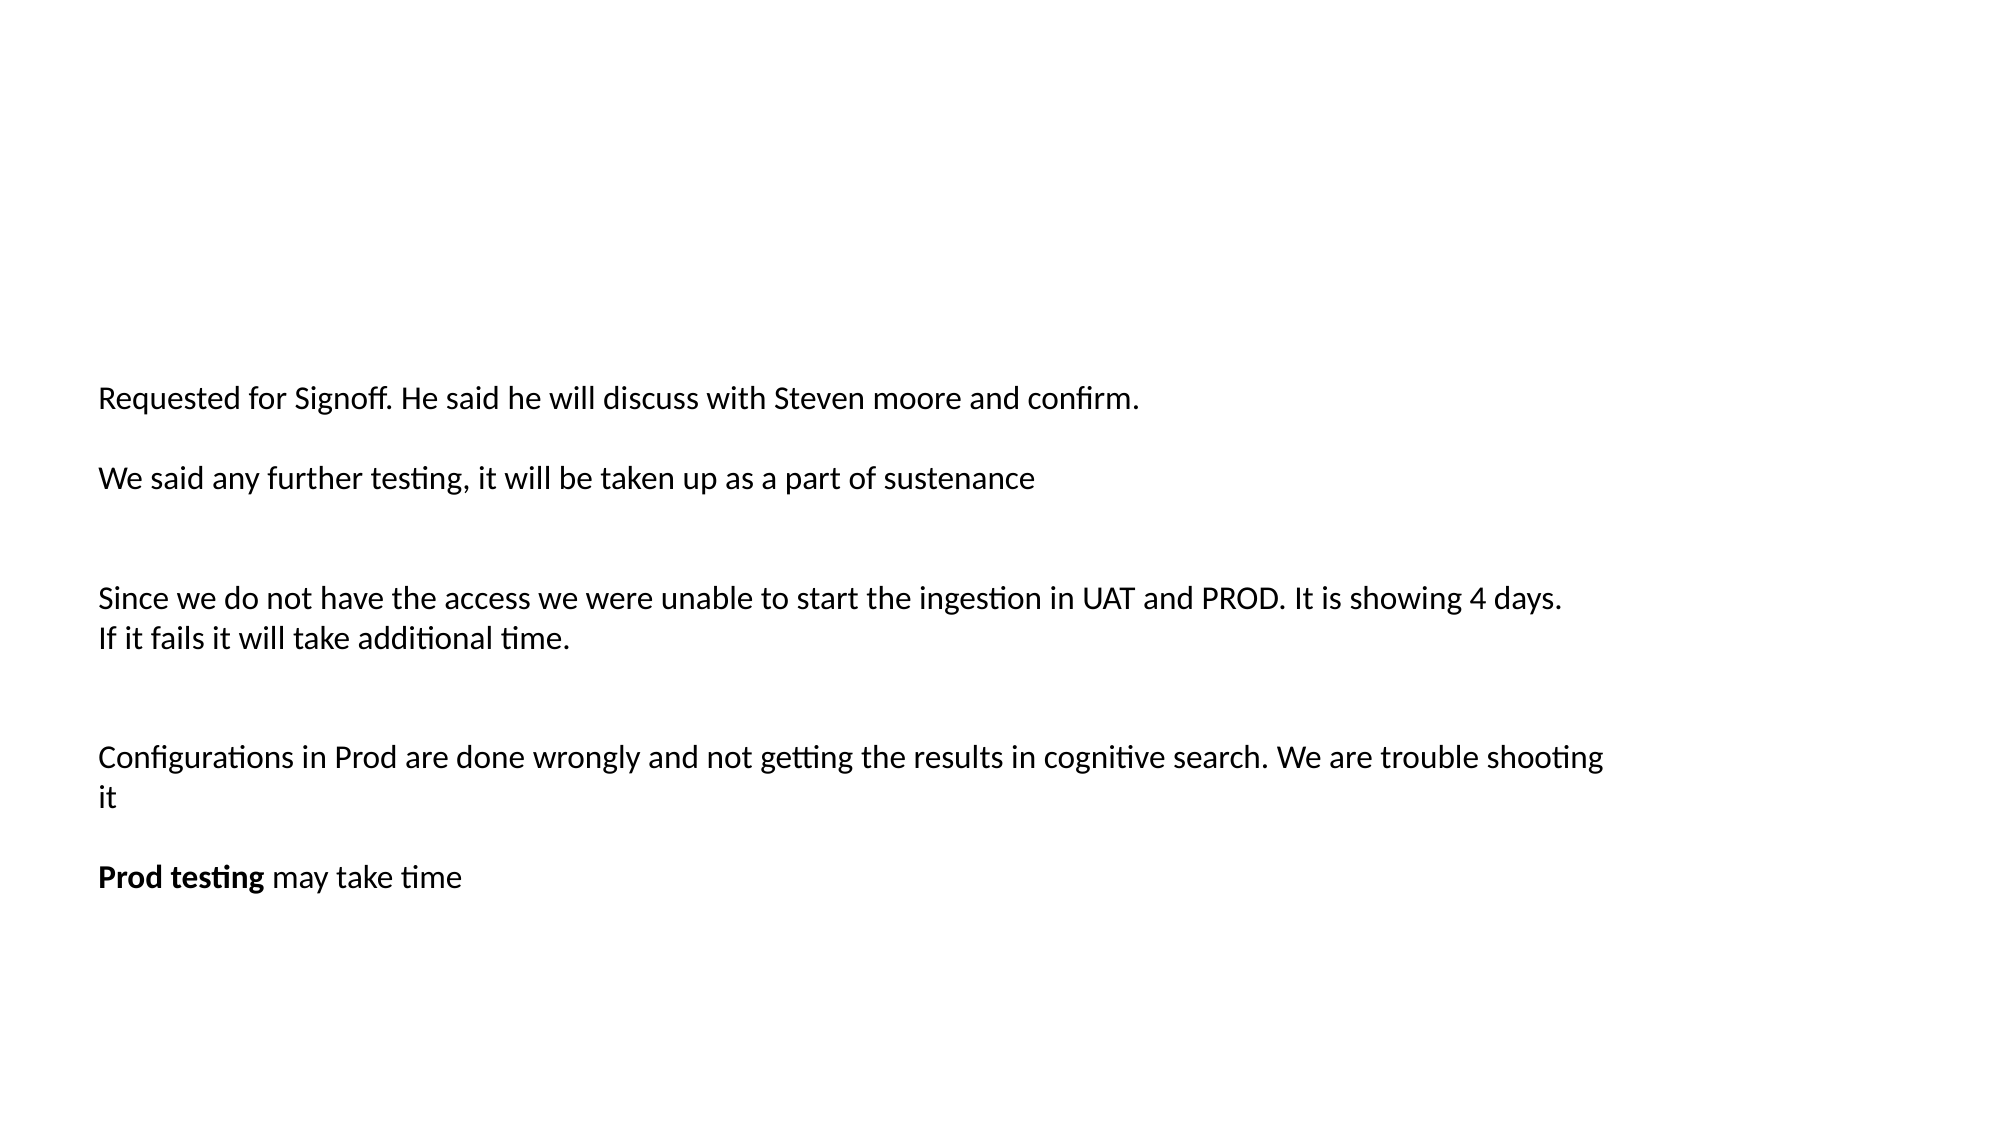

Requested for Signoff. He said he will discuss with Steven moore and confirm.

We said any further testing, it will be taken up as a part of sustenance

Since we do not have the access we were unable to start the ingestion in UAT and PROD. It is showing 4 days.
If it fails it will take additional time.

Configurations in Prod are done wrongly and not getting the results in cognitive search. We are trouble shooting it

Prod testing may take time